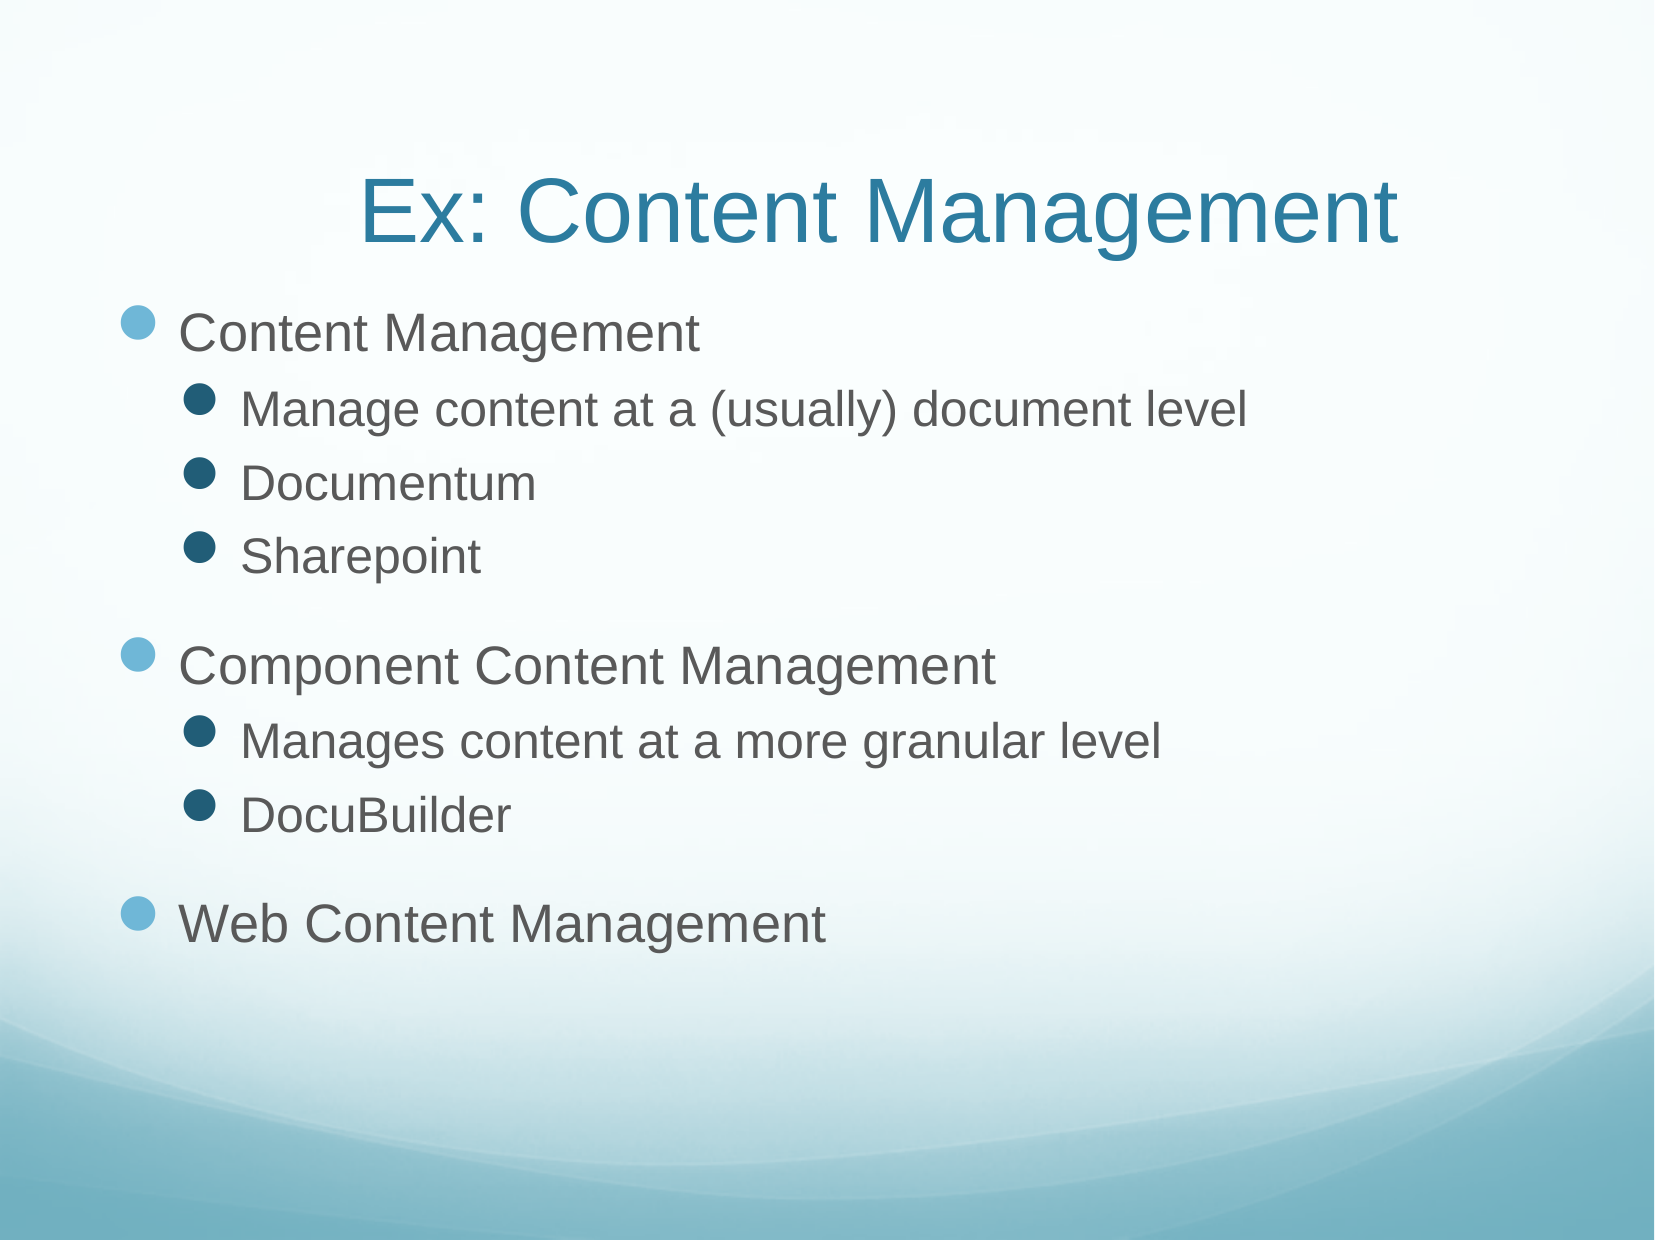

# Ex: Content Management
Content Management
Manage content at a (usually) document level
Documentum
Sharepoint
Component Content Management
Manages content at a more granular level
DocuBuilder
Web Content Management